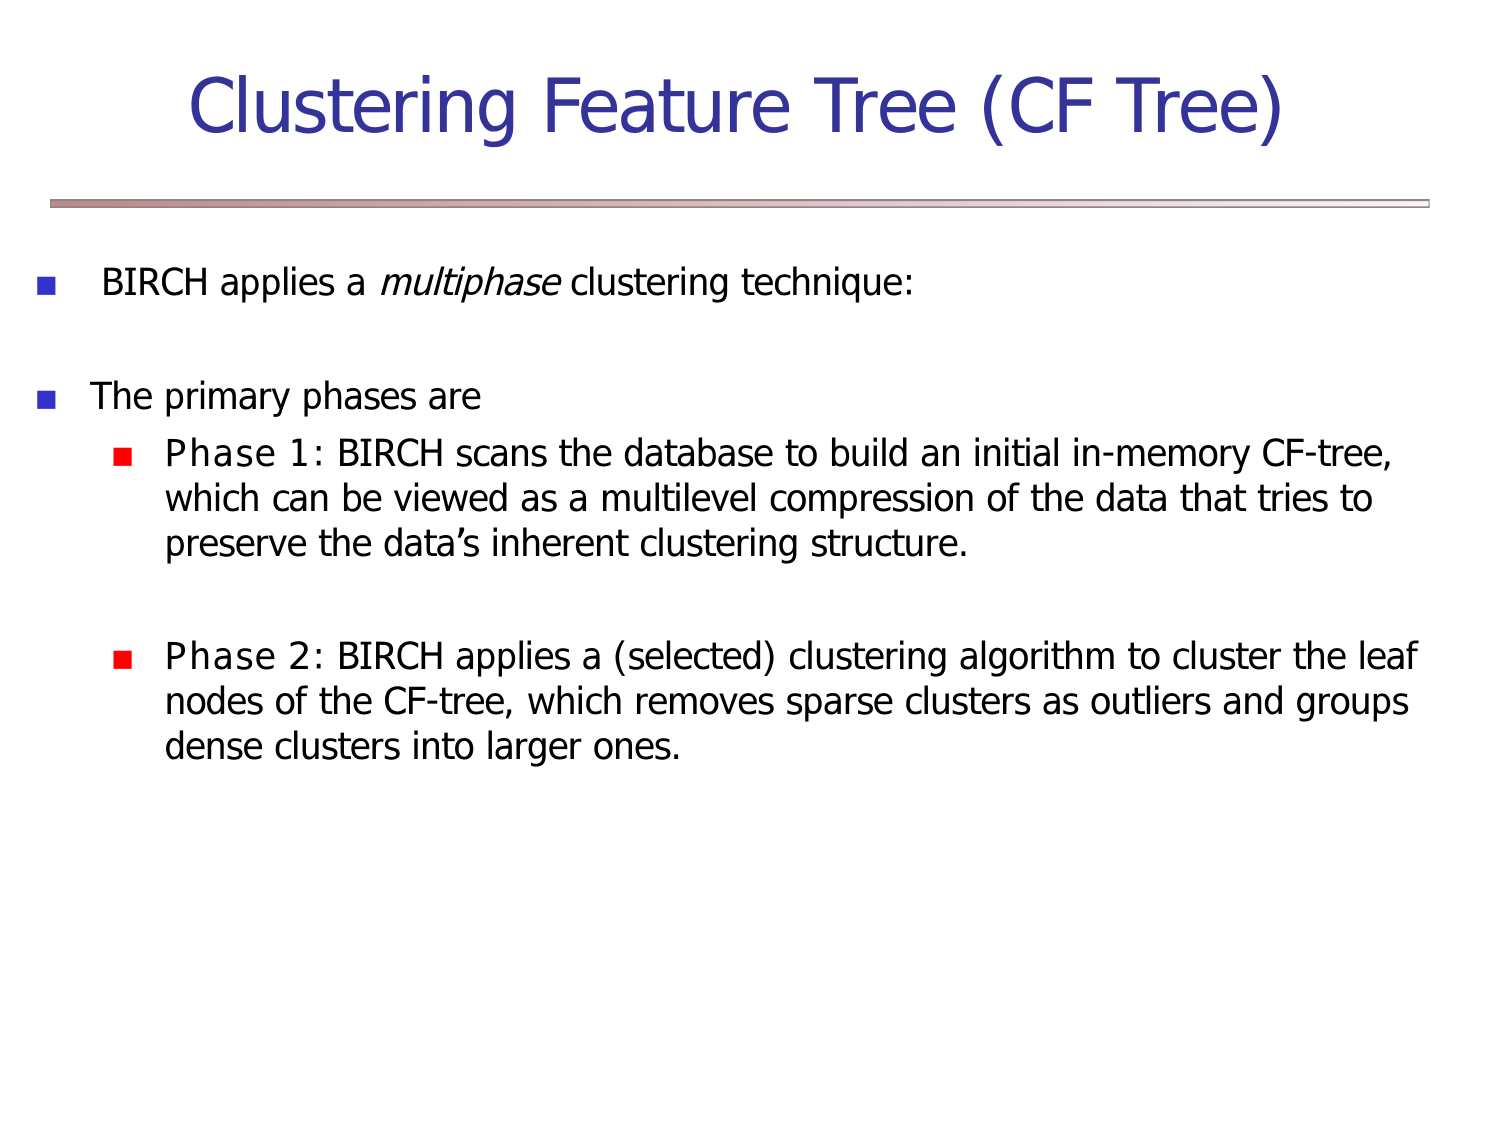

# Clustering Feature Tree (CF Tree)

 BIRCH applies a multiphase clustering technique:

The primary phases are
Phase 1: BIRCH scans the database to build an initial in-memory CF-tree, which can be viewed as a multilevel compression of the data that tries to preserve the data’s inherent clustering structure.

Phase 2: BIRCH applies a (selected) clustering algorithm to cluster the leaf nodes of the CF-tree, which removes sparse clusters as outliers and groups dense clusters into larger ones.